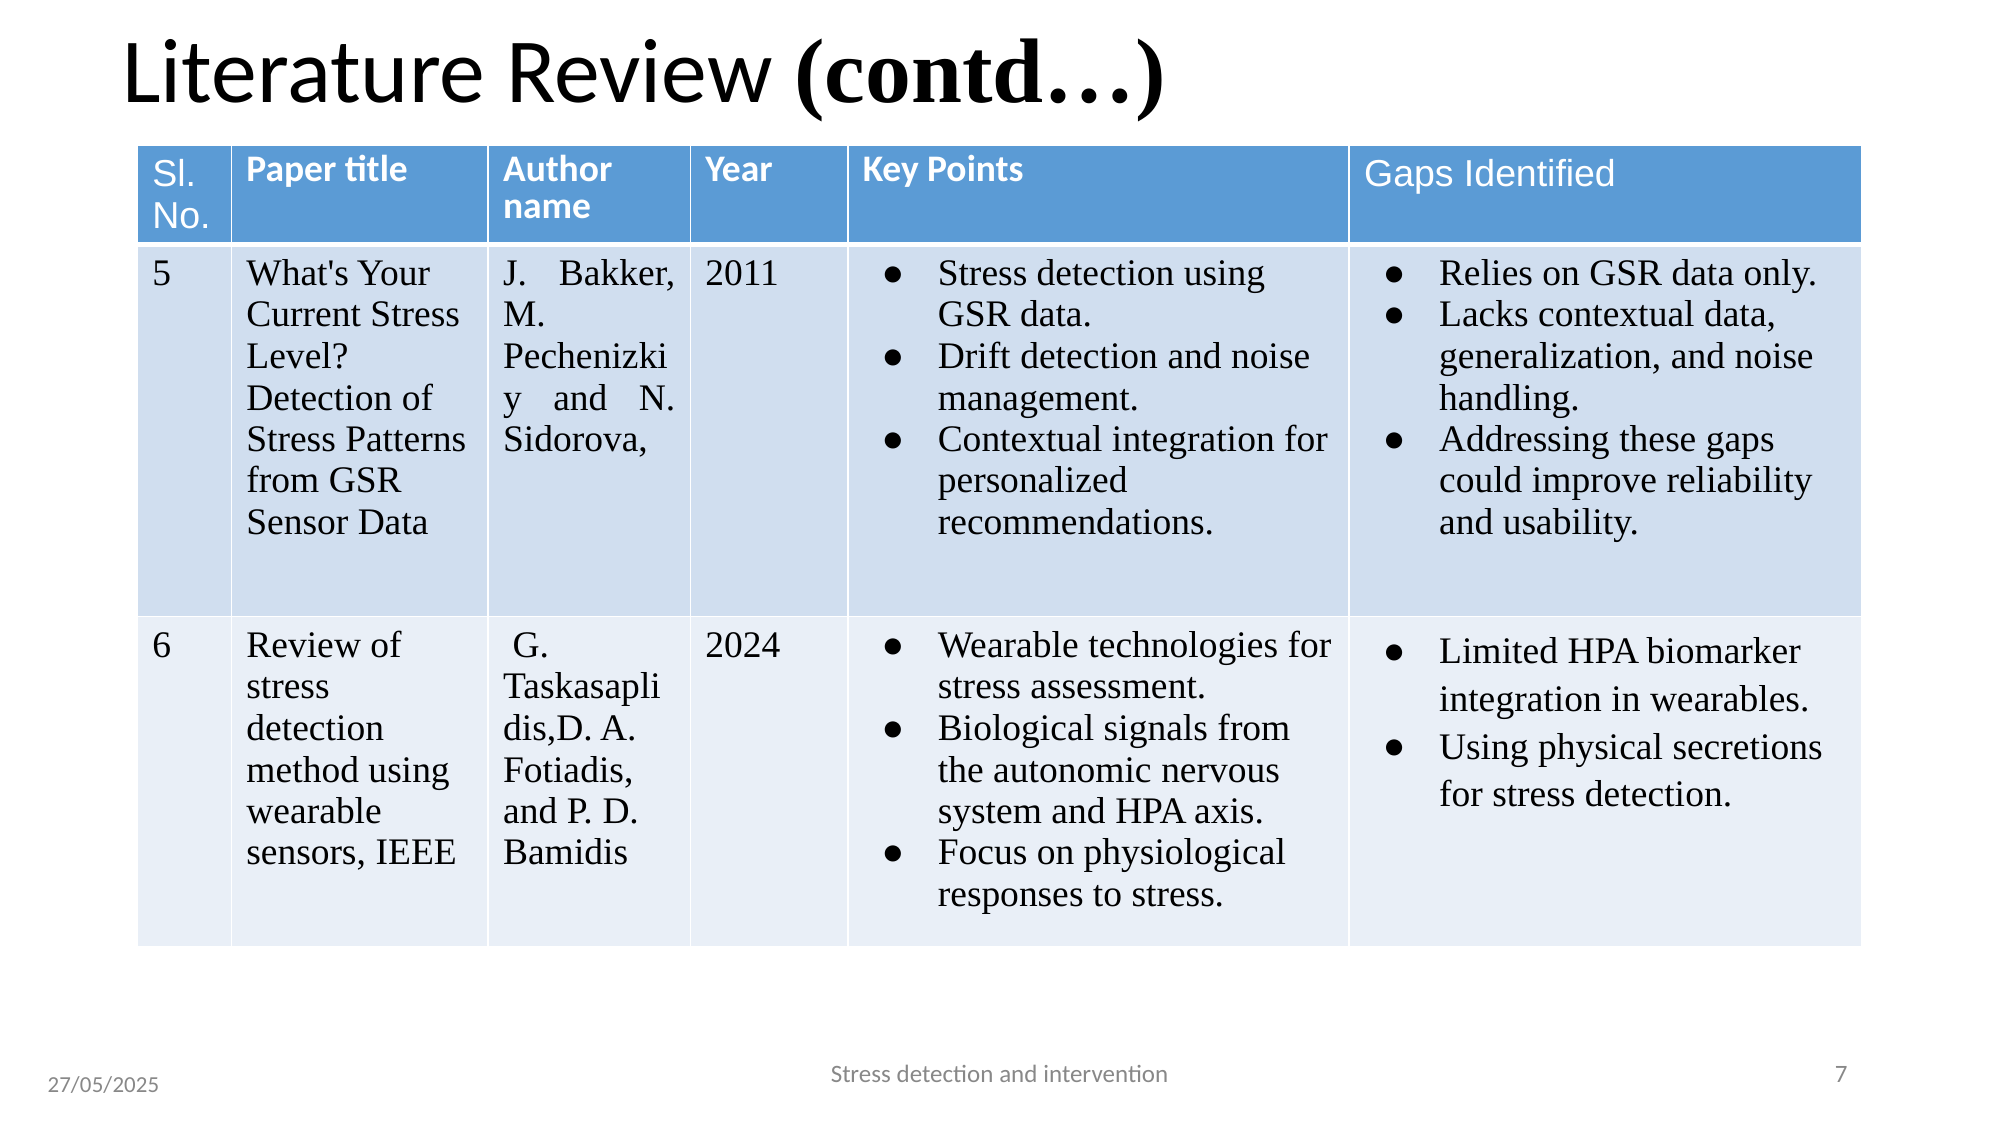

# Literature Review (contd…)
| Sl. No. | Paper title | Author name | Year | Key Points | Gaps Identified |
| --- | --- | --- | --- | --- | --- |
| 5 | What's Your Current Stress Level? Detection of Stress Patterns from GSR Sensor Data | J. Bakker, M. Pechenizkiy and N. Sidorova, | 2011 | Stress detection using GSR data. Drift detection and noise management. Contextual integration for personalized recommendations. | Relies on GSR data only. Lacks contextual data, generalization, and noise handling. Addressing these gaps could improve reliability and usability. |
| 6 | Review of stress detection method using wearable sensors, IEEE | G. Taskasaplidis,D. A. Fotiadis, and P. D. Bamidis | 2024 | Wearable technologies for stress assessment. Biological signals from the autonomic nervous system and HPA axis. Focus on physiological responses to stress. | Limited HPA biomarker integration in wearables. Using physical secretions for stress detection. |
Stress detection and intervention
7
27/05/2025